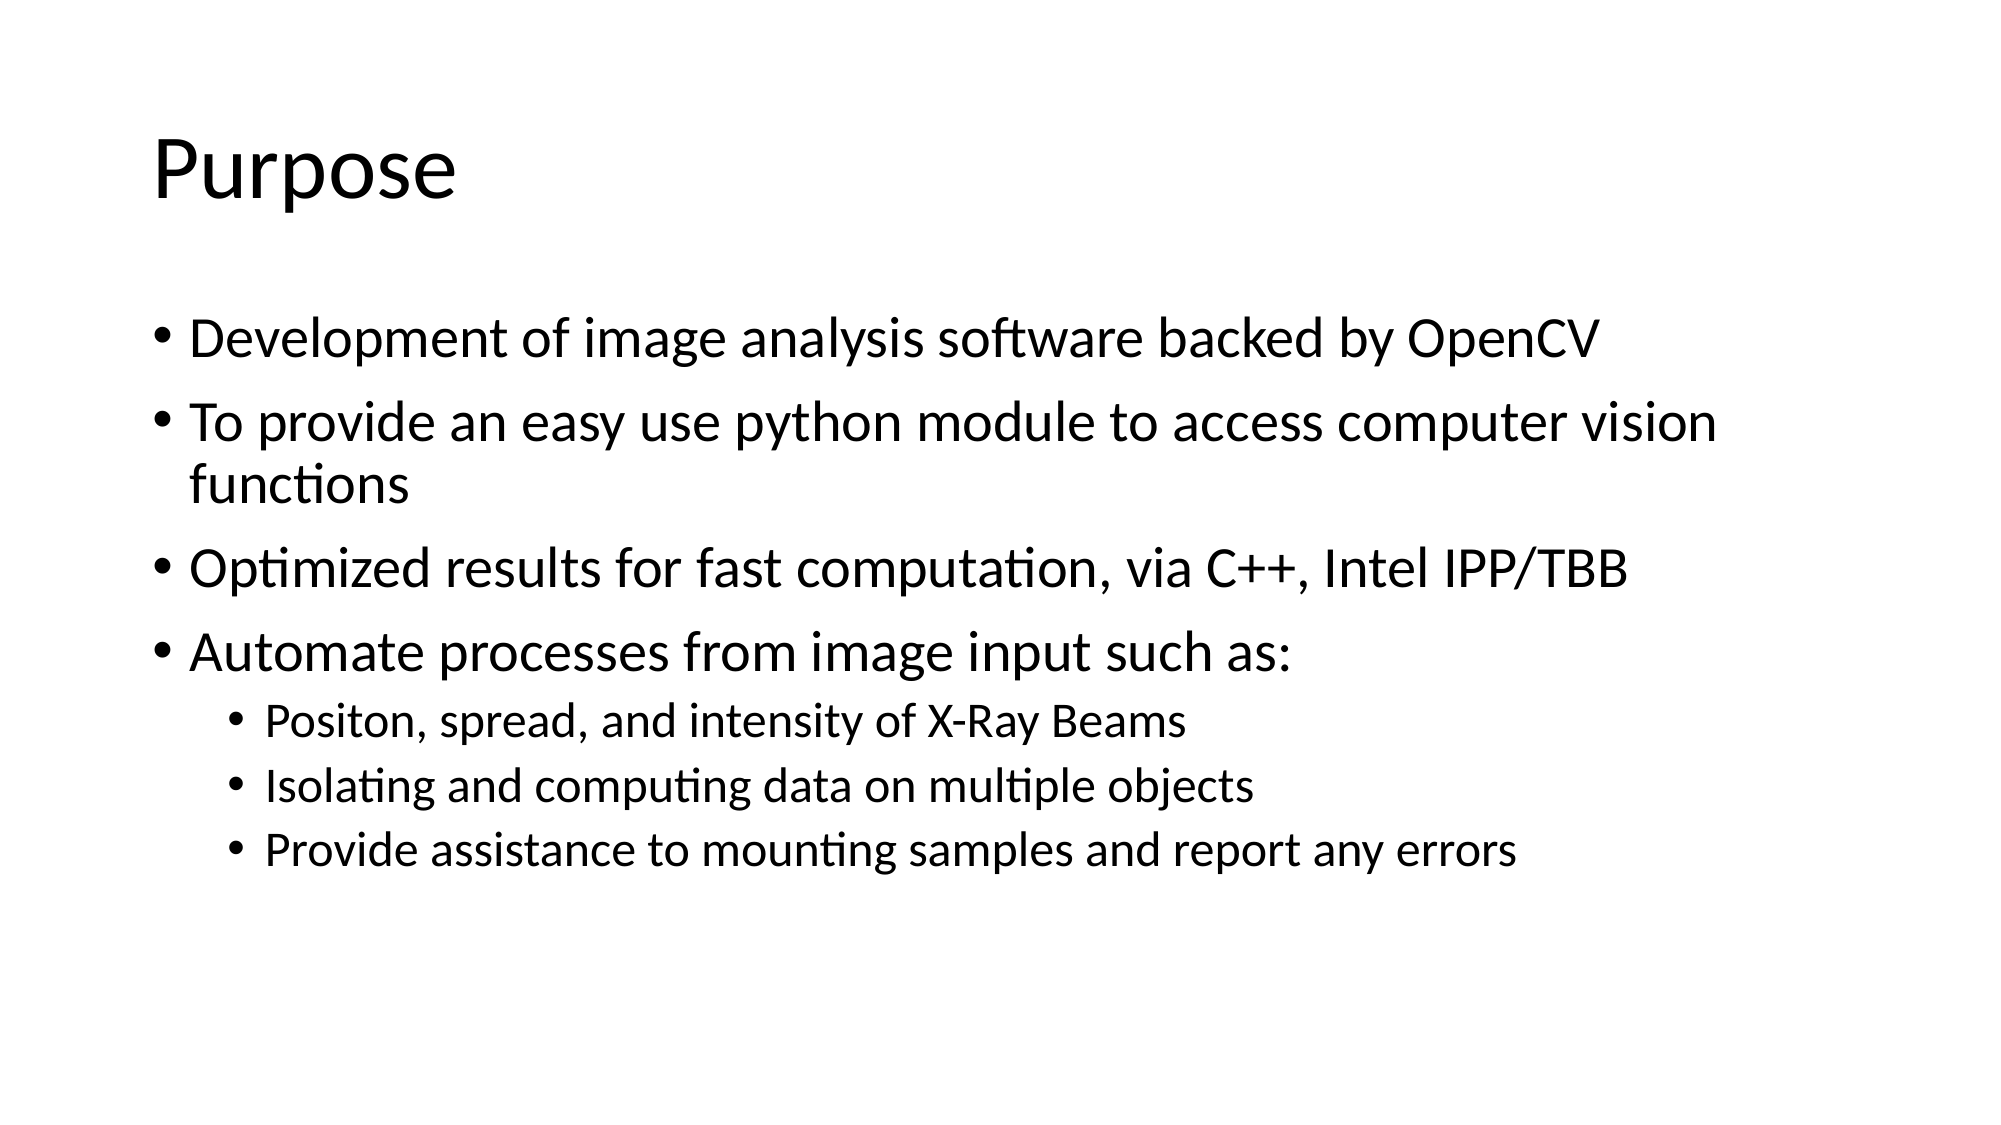

# Purpose
Development of image analysis software backed by OpenCV
To provide an easy use python module to access computer vision functions
Optimized results for fast computation, via C++, Intel IPP/TBB
Automate processes from image input such as:
Positon, spread, and intensity of X-Ray Beams
Isolating and computing data on multiple objects
Provide assistance to mounting samples and report any errors